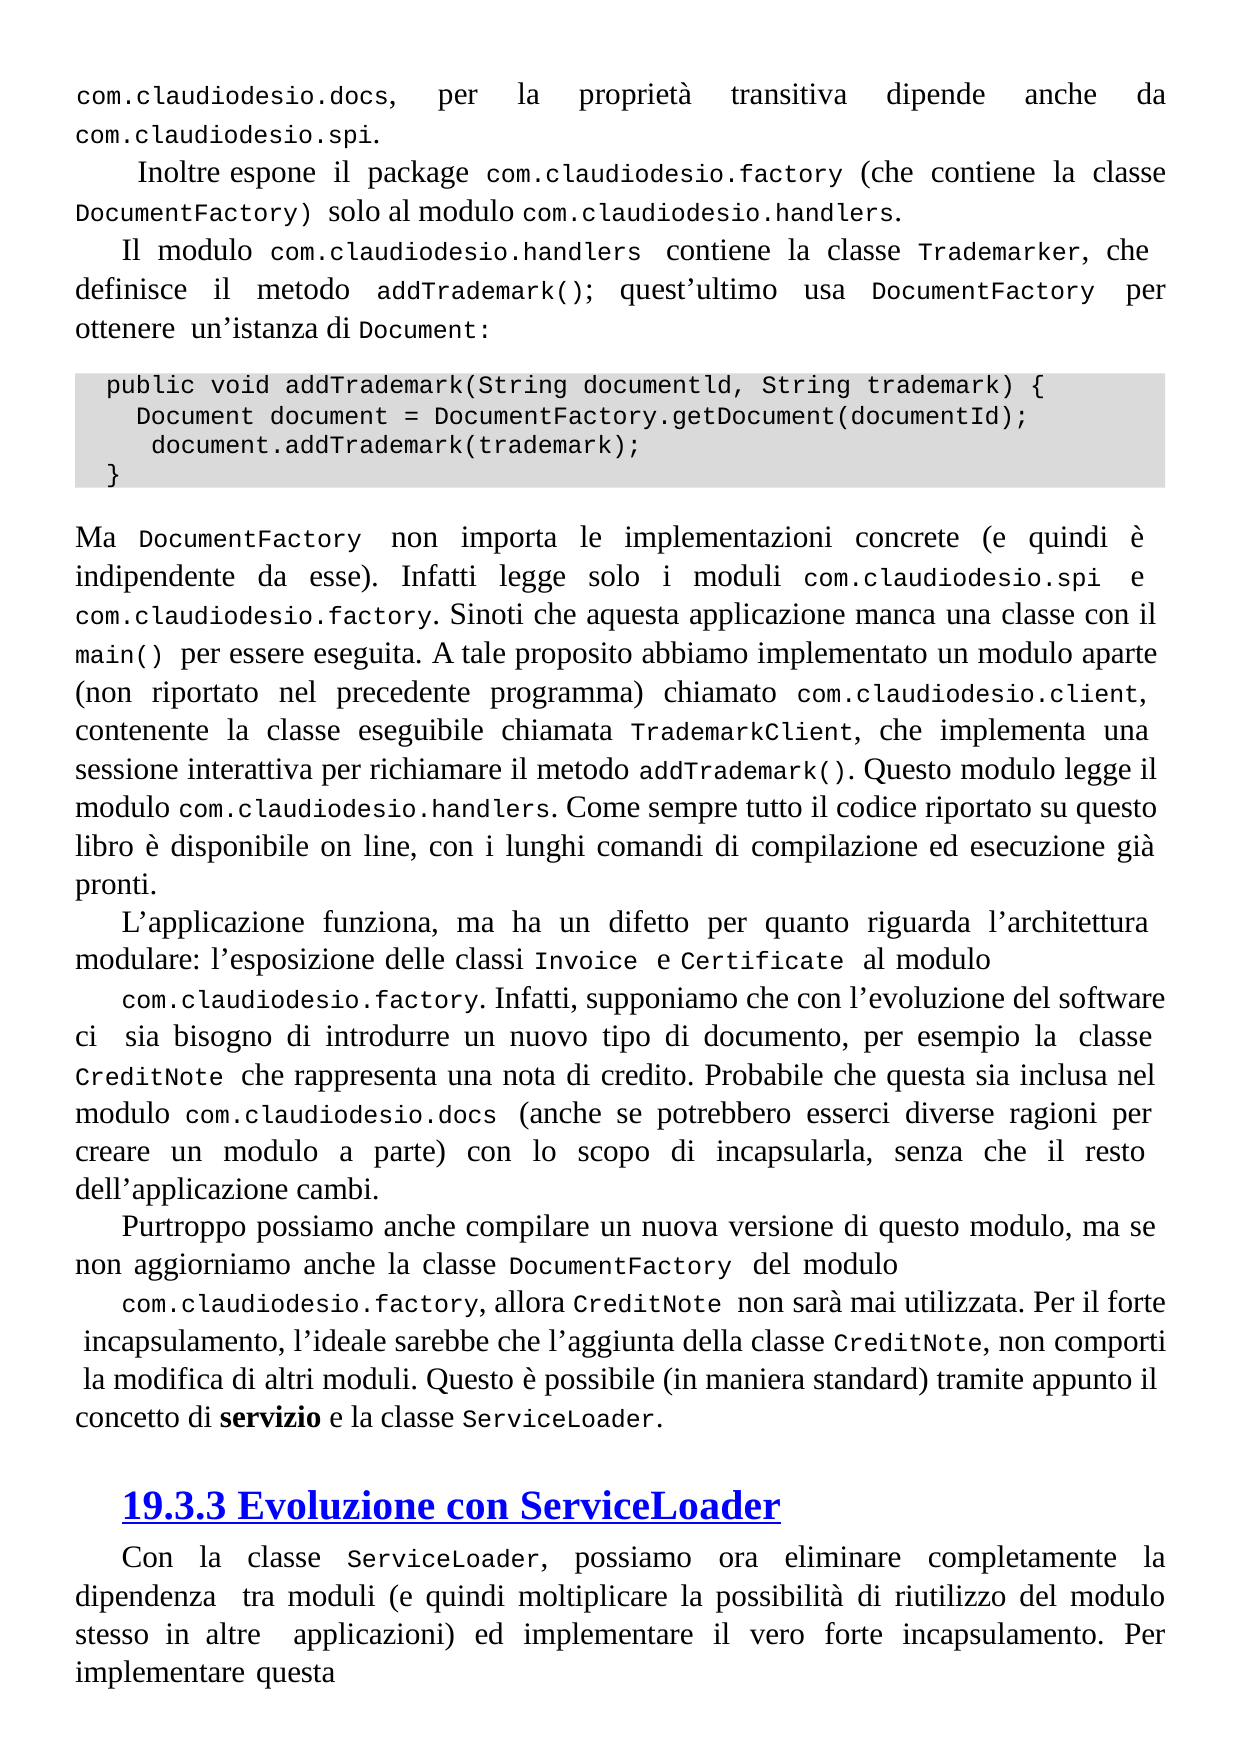

com.claudiodesio.docs,	per	la	proprietà	transitiva	dipende	anche	da
com.claudiodesio.spi.
Inoltre espone il package com.claudiodesio.factory (che contiene la classe
DocumentFactory) solo al modulo com.claudiodesio.handlers.
Il modulo com.claudiodesio.handlers contiene la classe Trademarker, che  definisce il metodo addTrademark(); quest’ultimo usa DocumentFactory per ottenere  un’istanza di Document:
public void addTrademark(String documentld, String trademark) {
Document document = DocumentFactory.getDocument(documentId);  document.addTrademark(trademark);
}
Ma DocumentFactory non importa le implementazioni concrete (e quindi è  indipendente da esse). Infatti legge solo i moduli com.claudiodesio.spi e  com.claudiodesio.factory. Sinoti che aquesta applicazione manca una classe con il  main() per essere eseguita. A tale proposito abbiamo implementato un modulo aparte  (non riportato nel precedente programma) chiamato com.claudiodesio.client,  contenente la classe eseguibile chiamata TrademarkClient, che implementa una  sessione interattiva per richiamare il metodo addTrademark(). Questo modulo legge il  modulo com.claudiodesio.handlers. Come sempre tutto il codice riportato su questo  libro è disponibile on line, con i lunghi comandi di compilazione ed esecuzione già  pronti.
L’applicazione funziona, ma ha un difetto per quanto riguarda l’architettura  modulare: l’esposizione delle classi Invoice e Certificate al modulo
com.claudiodesio.factory. Infatti, supponiamo che con l’evoluzione del software ci  sia bisogno di introdurre un nuovo tipo di documento, per esempio la classe  CreditNote che rappresenta una nota di credito. Probabile che questa sia inclusa nel  modulo com.claudiodesio.docs (anche se potrebbero esserci diverse ragioni per  creare un modulo a parte) con lo scopo di incapsularla, senza che il resto  dell’applicazione cambi.
Purtroppo possiamo anche compilare un nuova versione di questo modulo, ma se  non aggiorniamo anche la classe DocumentFactory del modulo
com.claudiodesio.factory, allora CreditNote non sarà mai utilizzata. Per il forte  incapsulamento, l’ideale sarebbe che l’aggiunta della classe CreditNote, non comporti  la modifica di altri moduli. Questo è possibile (in maniera standard) tramite appunto il  concetto di servizio e la classe ServiceLoader.

19.3.3 Evoluzione con ServiceLoader
Con la classe ServiceLoader, possiamo ora eliminare completamente la dipendenza  tra moduli (e quindi moltiplicare la possibilità di riutilizzo del modulo stesso in altre  applicazioni) ed implementare il vero forte incapsulamento. Per implementare questa